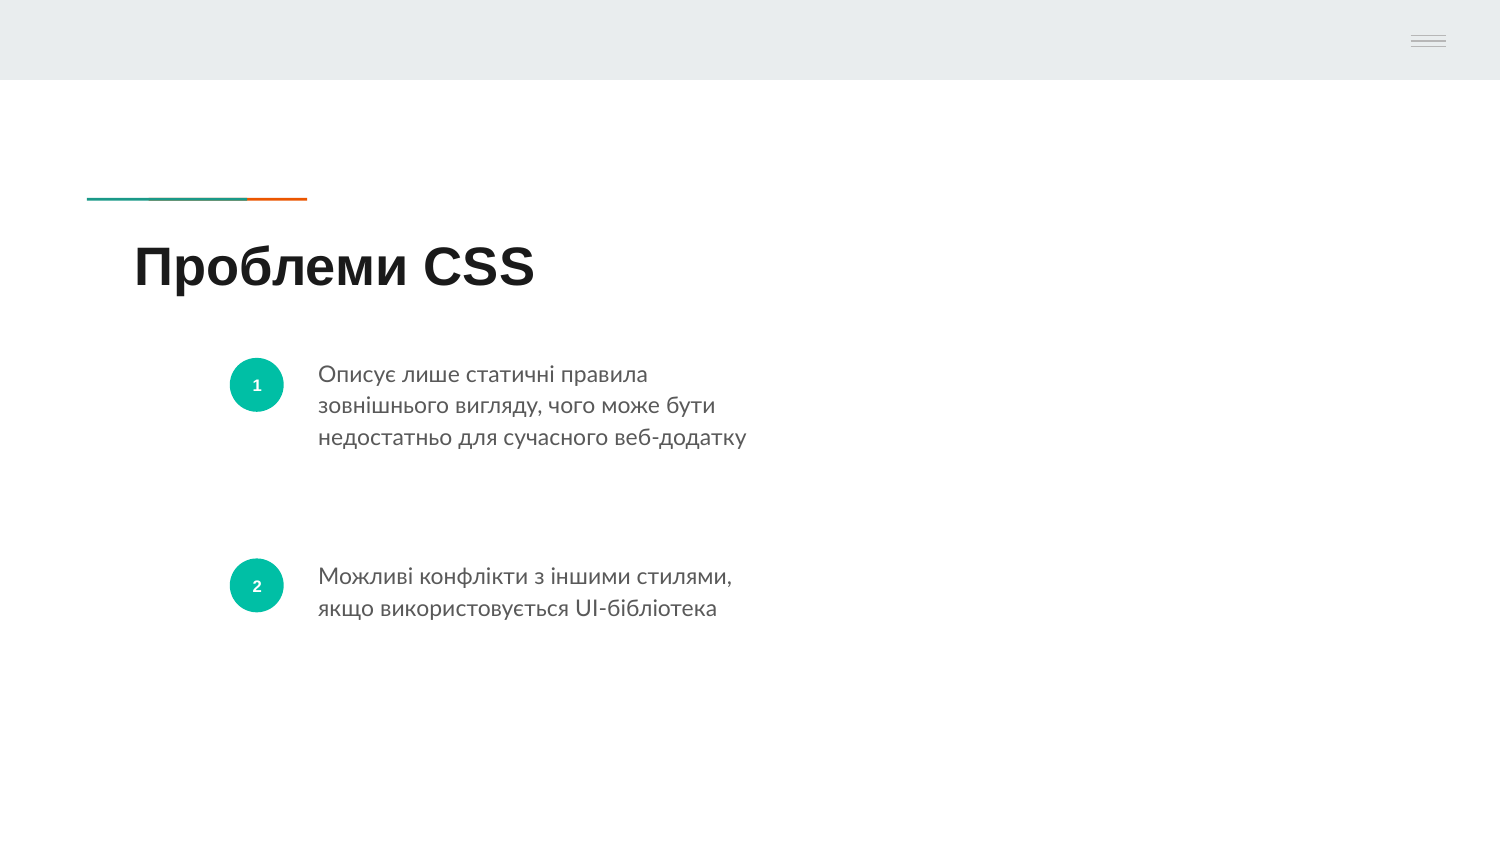

# Проблеми CSS
Описує лише статичні правила зовнішнього вигляду, чого може бути недостатньо для сучасного веб-додатку
1
Можливі конфлікти з іншими стилями, якщо використовується UI-бібліотека
2